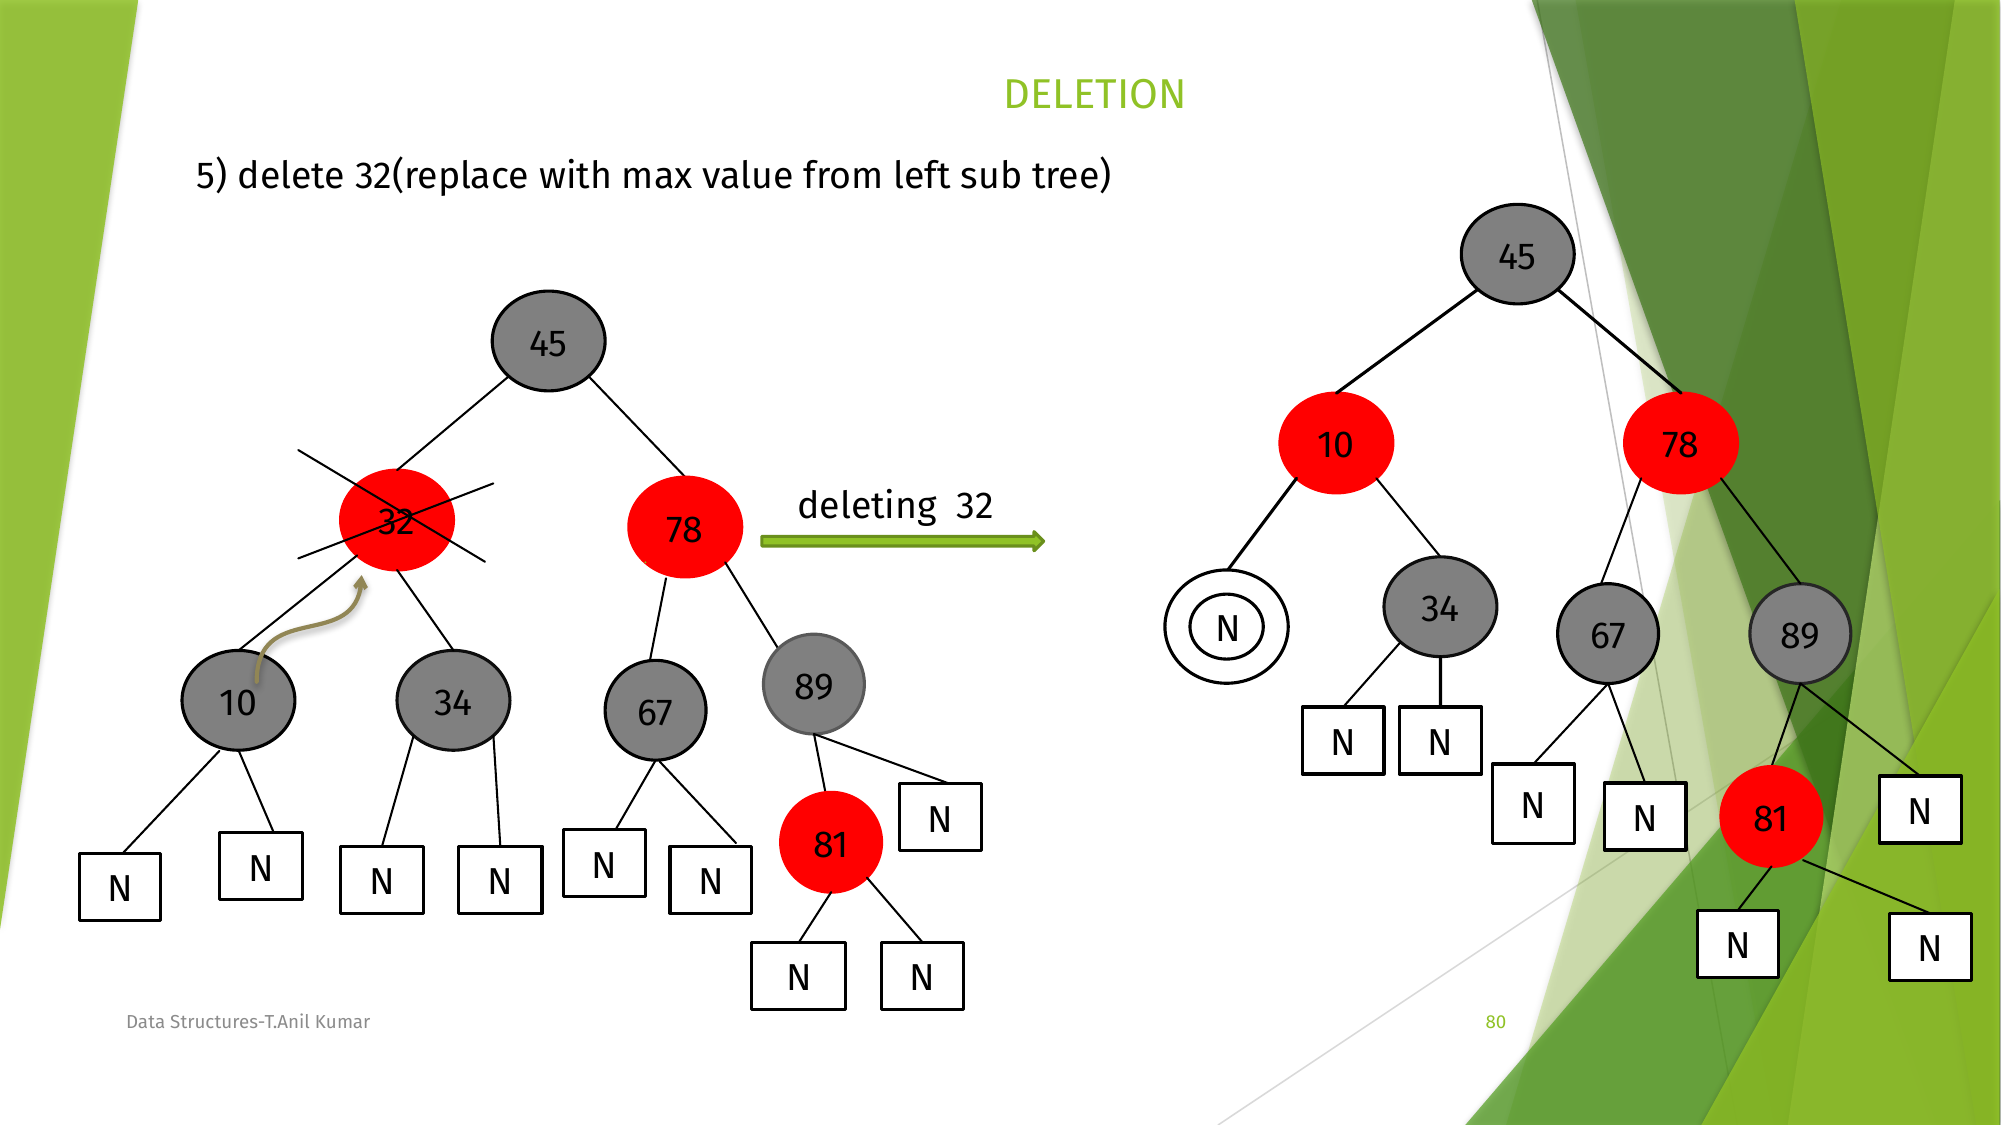

# DELETION
5) delete 32(replace with max value from left sub tree)
45
45
10
78
32
 deleting  32
78

34
N
67
89
N
89
10
34
67

N
N
N
81
N
N
N
81
N
N
N
N
N
N
N
N
N
N
Data Structures-T.Anil Kumar
80